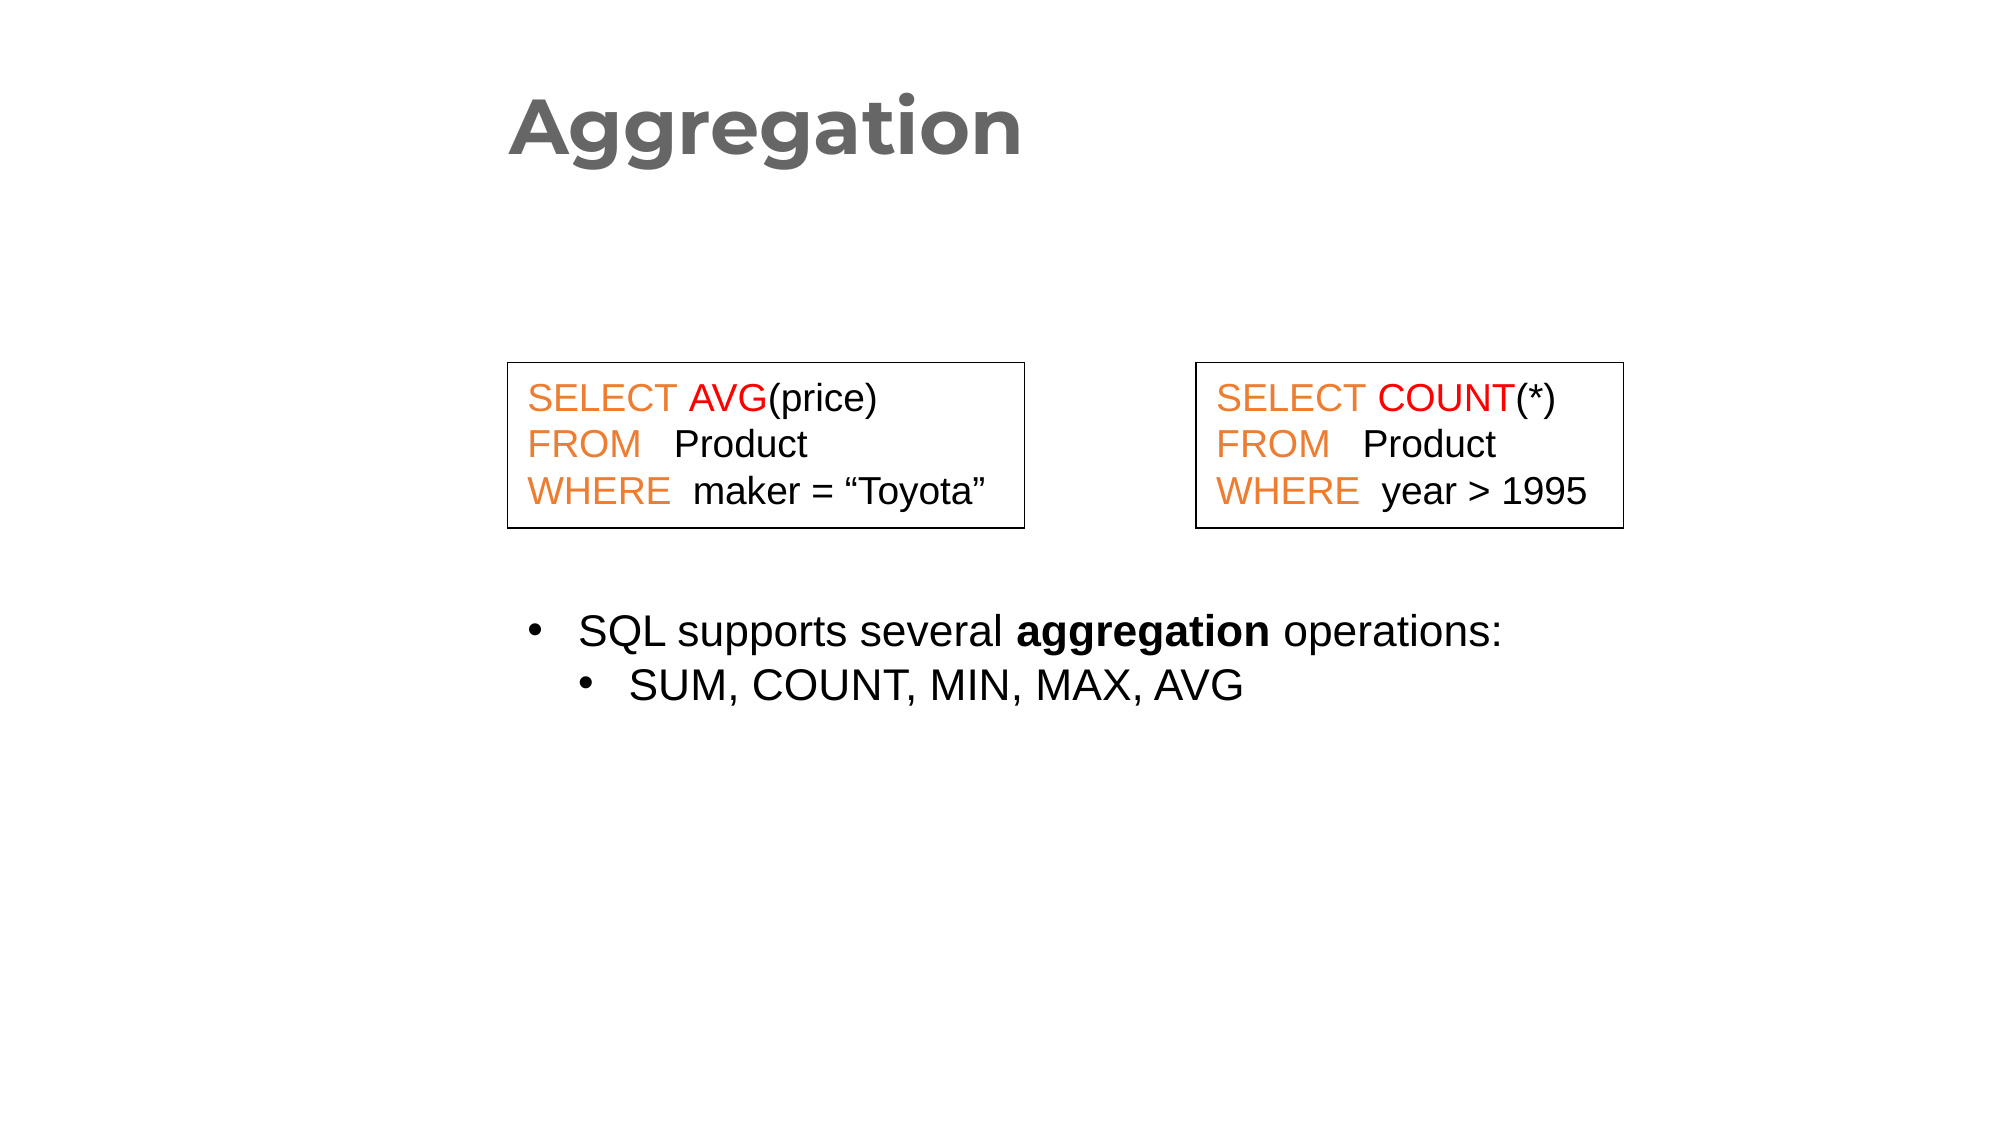

Aggregation
SELECT AVG(price)
FROM   Product
WHERE  maker = “Toyota”
SELECT COUNT(*)
FROM   Product
WHERE  year > 1995
SQL supports several aggregation operations:
SUM, COUNT, MIN, MAX, AVG